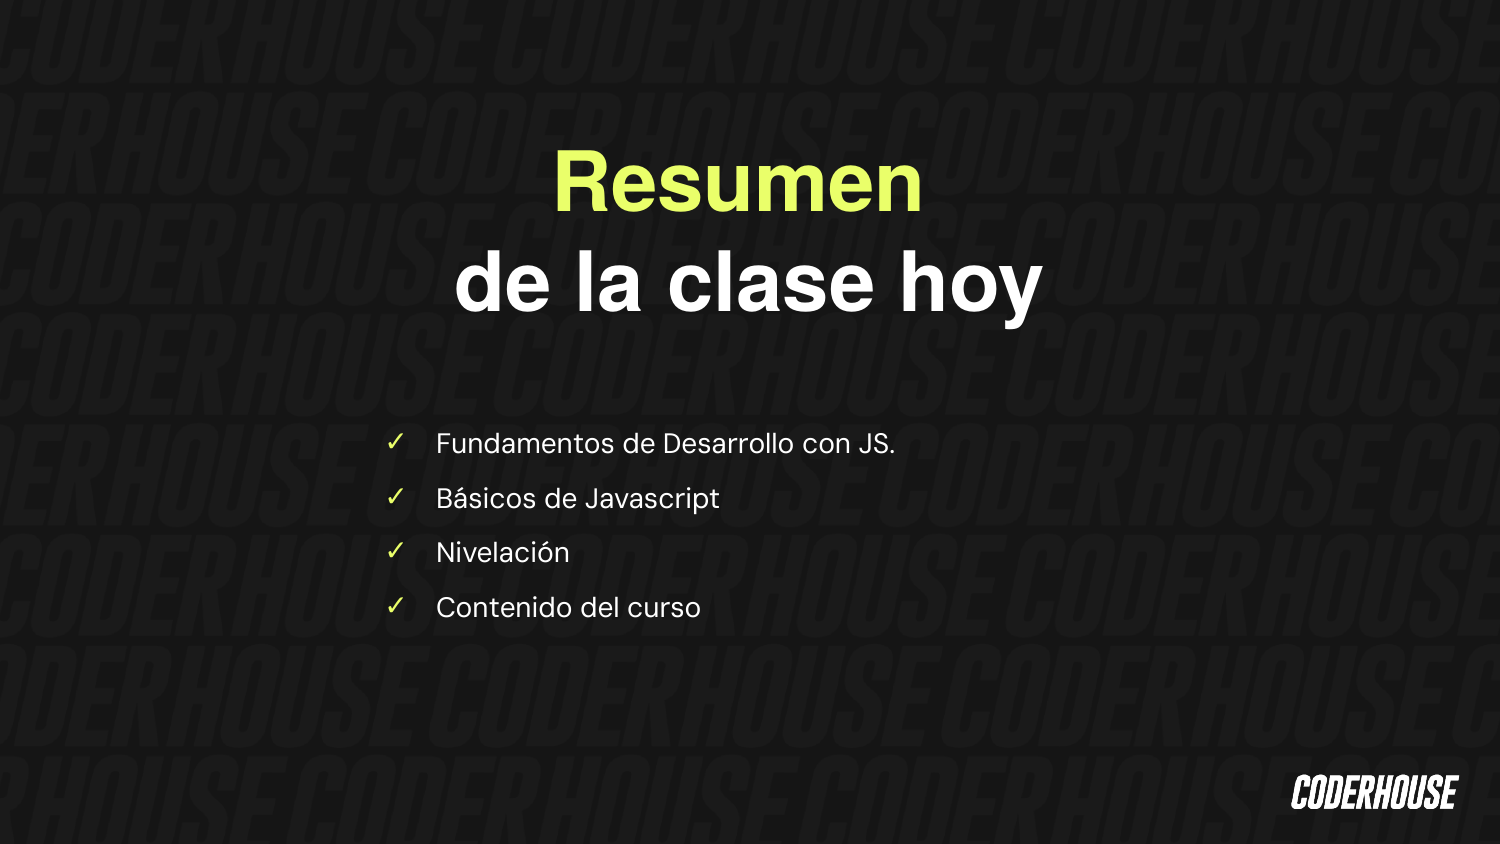

Resumen
de la clase hoy
Fundamentos de Desarrollo con JS.
Básicos de Javascript
Nivelación
Contenido del curso